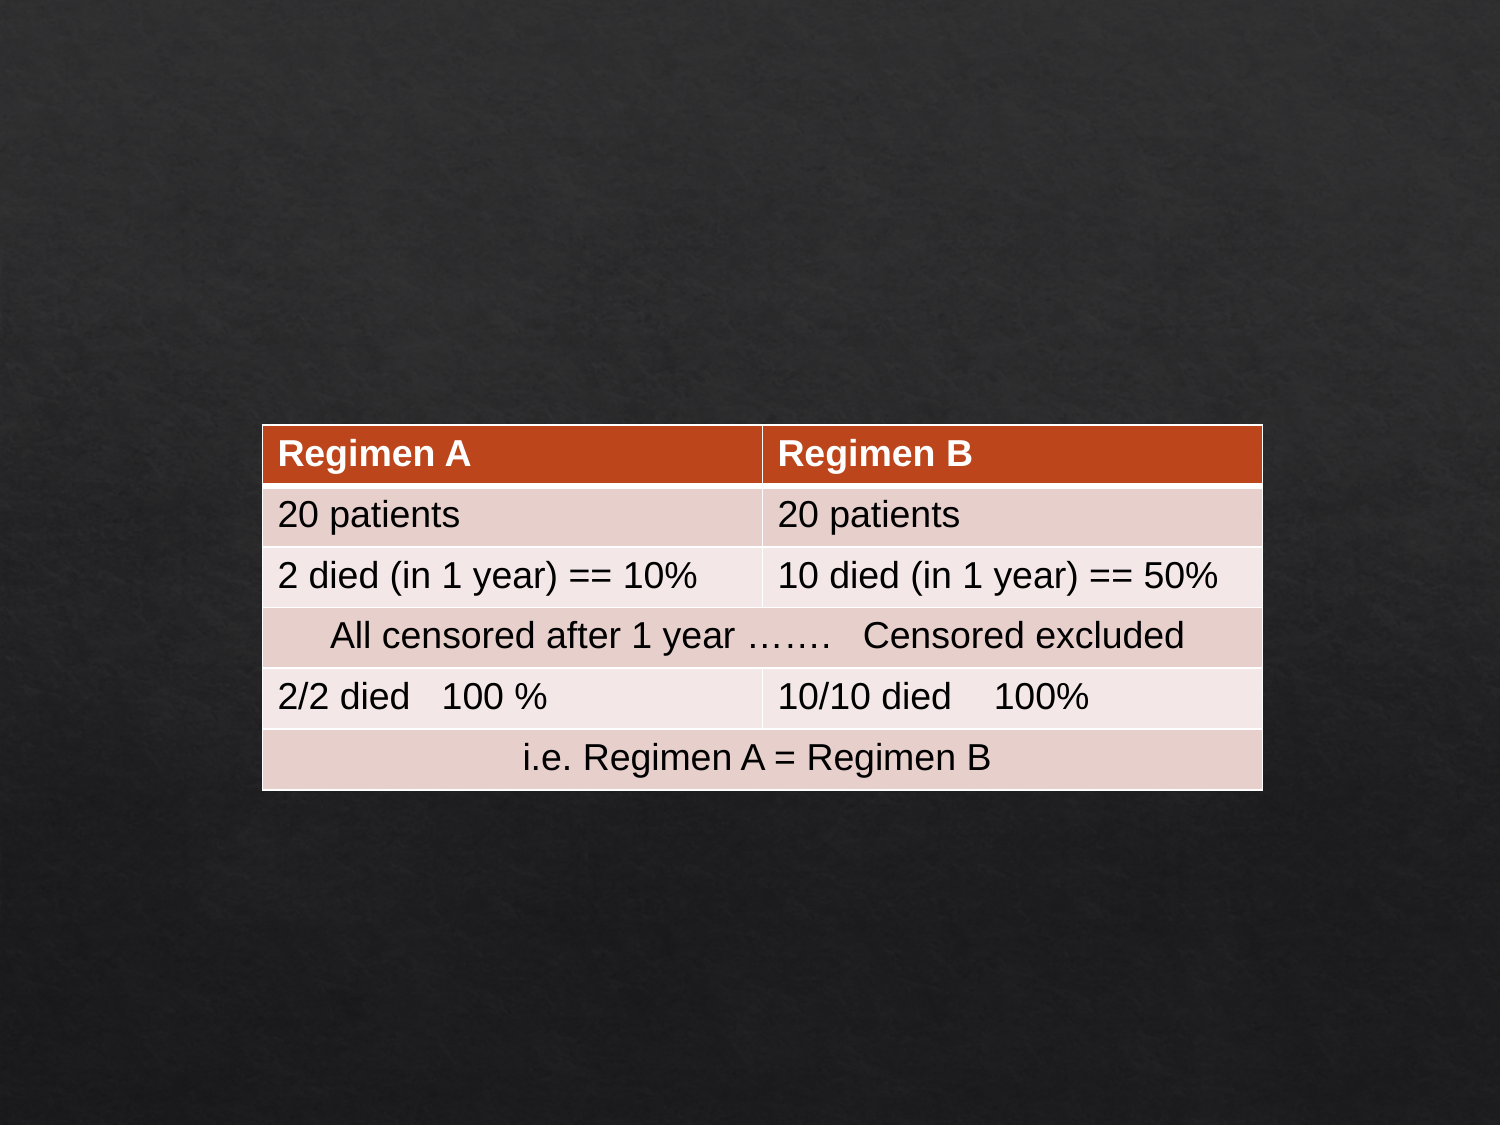

#

| Regimen A | Regimen B |
| --- | --- |
| 20 patients | 20 patients |
| 2 died (in 1 year) == 10% | 10 died (in 1 year) == 50% |
| All censored after 1 year ……. Censored excluded |  |
| 2/2 died 100 % | 10/10 died 100% |
| i.e. Regimen A = Regimen B |  |